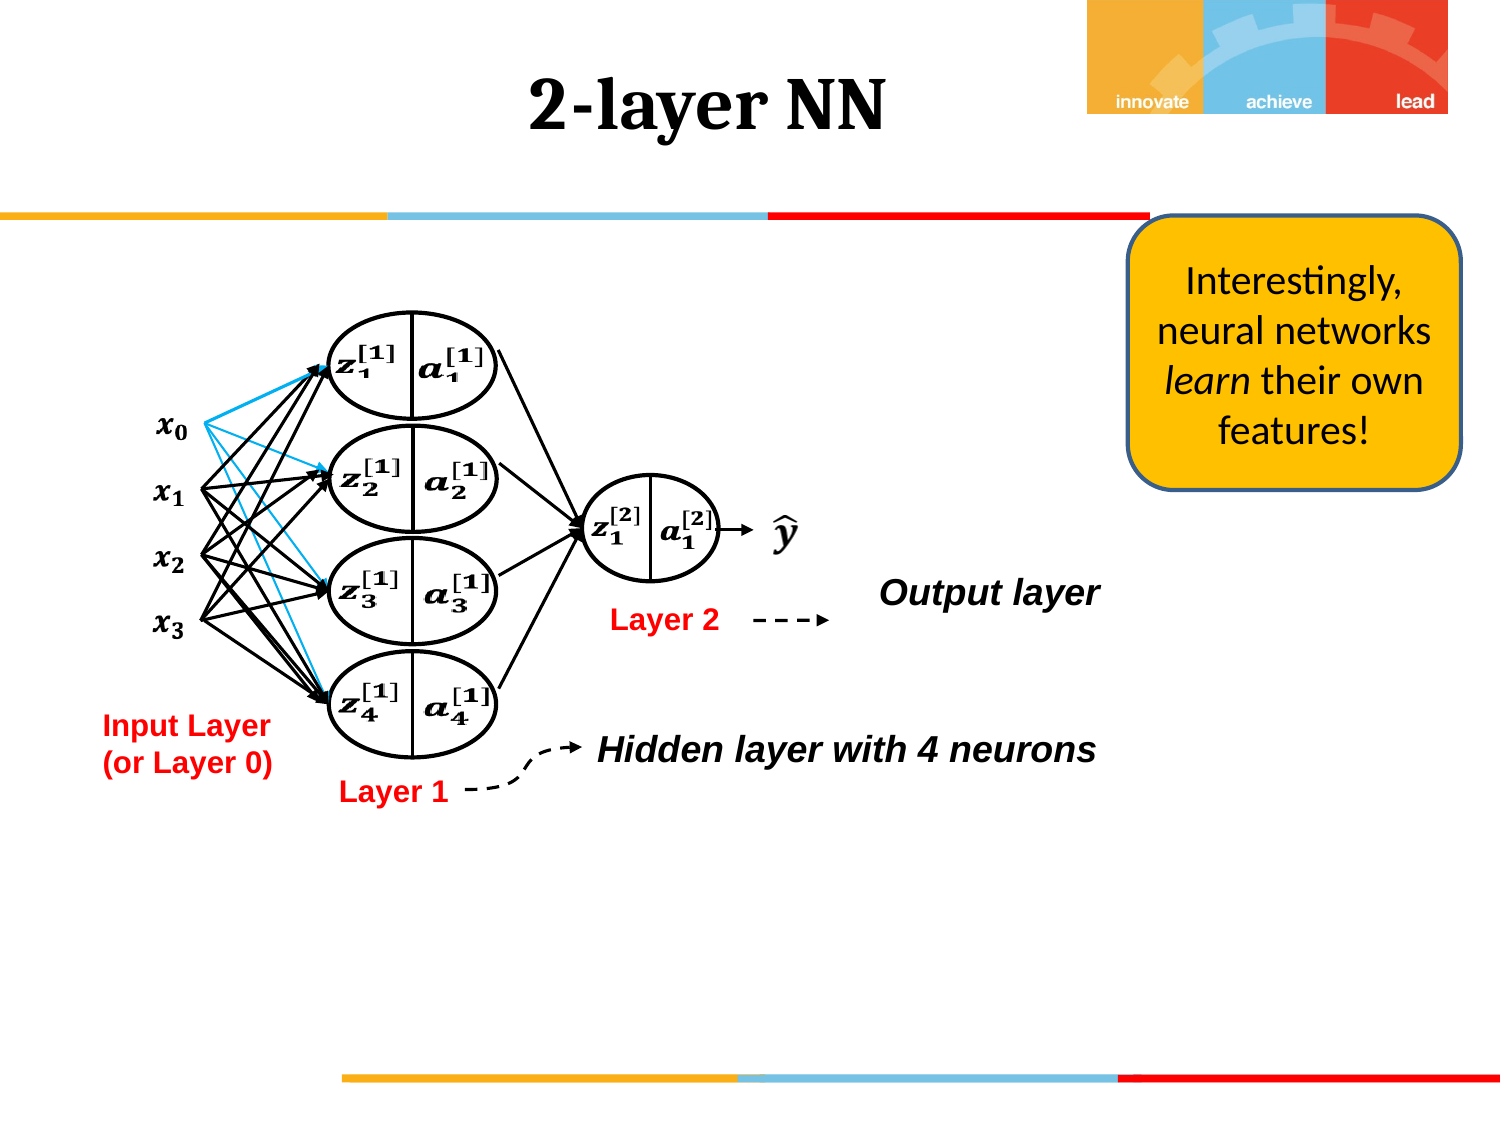

# 2-layer NN
Interestingly, neural networks learn their own features!

Input Layer
(or Layer 0)
Layer 1

Output layer
Layer 2
Hidden layer with 4 neurons